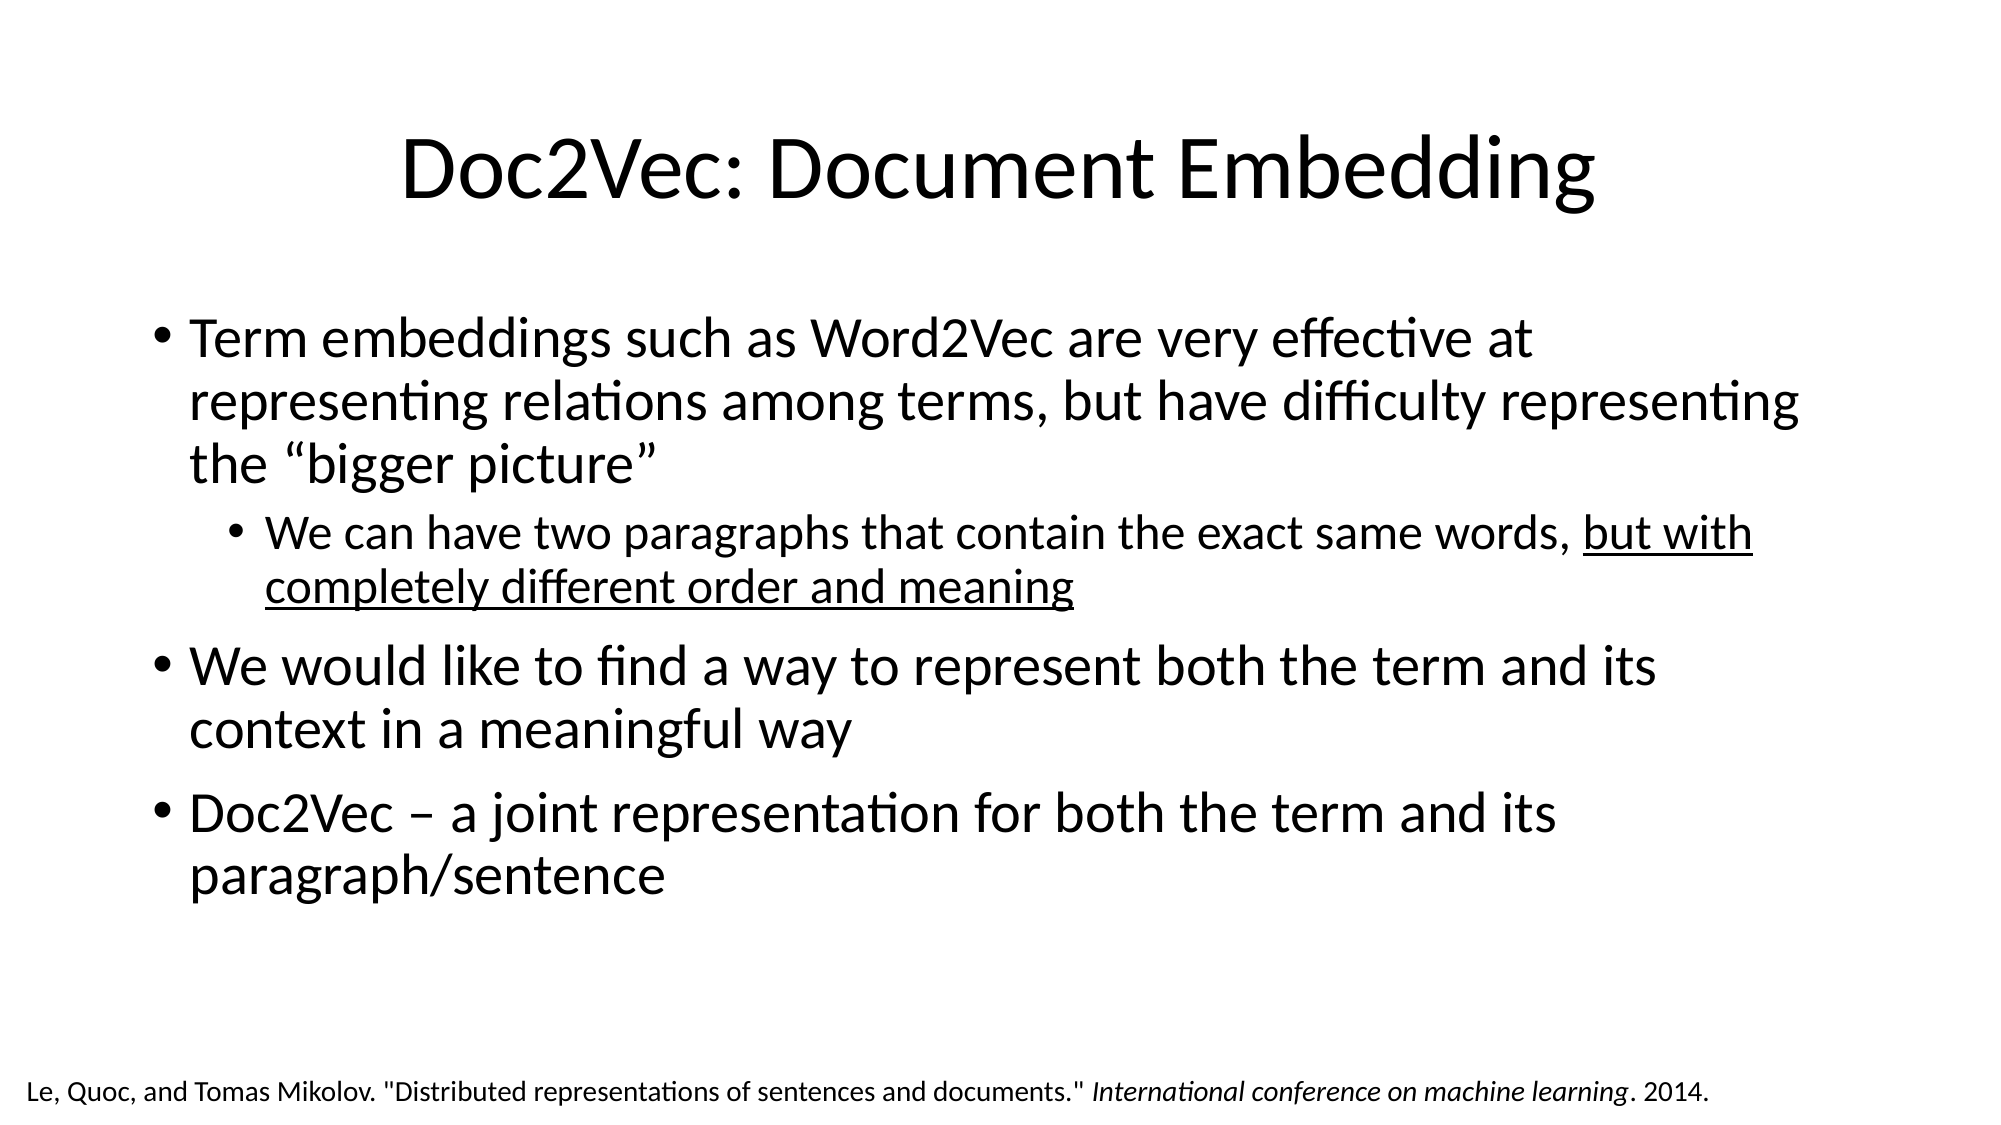

# Doc2Vec: Document Embedding
Term embeddings such as Word2Vec are very effective at representing relations among terms, but have difficulty representing the “bigger picture”
We can have two paragraphs that contain the exact same words, but with completely different order and meaning
We would like to find a way to represent both the term and its context in a meaningful way
Doc2Vec – a joint representation for both the term and its paragraph/sentence
Le, Quoc, and Tomas Mikolov. "Distributed representations of sentences and documents." International conference on machine learning. 2014.